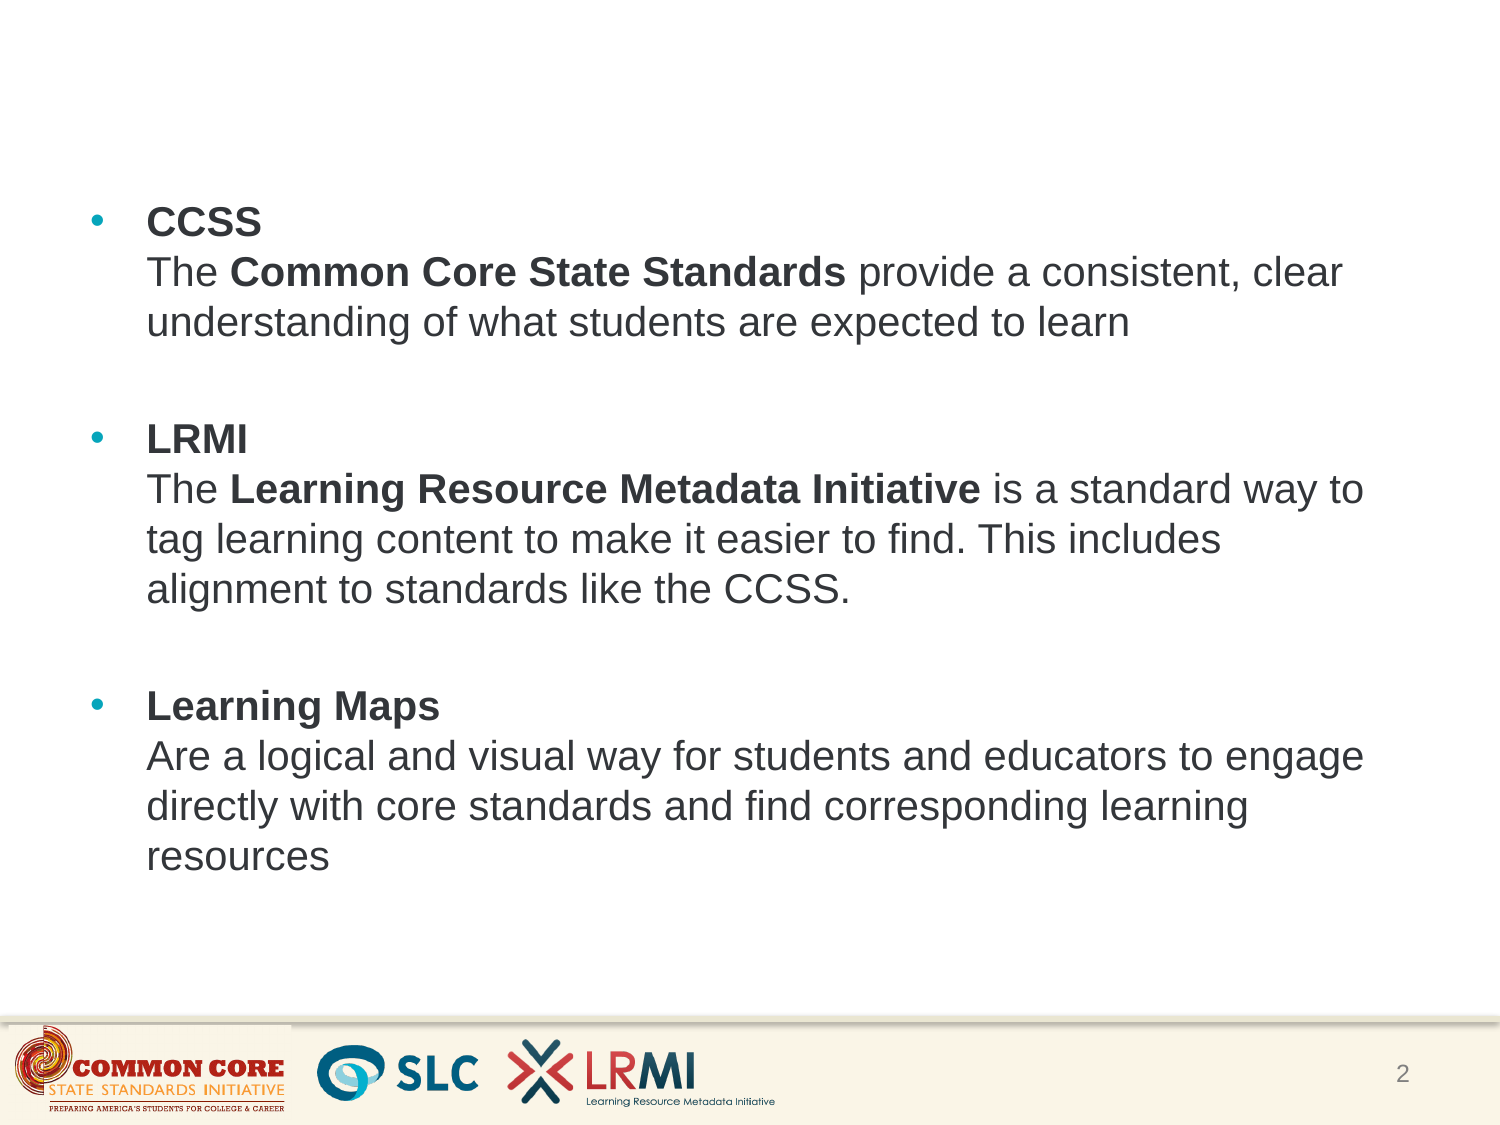

CCSS
The Common Core State Standards provide a consistent, clear understanding of what students are expected to learn

LRMI
The Learning Resource Metadata Initiative is a standard way to tag learning content to make it easier to find. This includes alignment to standards like the CCSS.

Learning Maps
Are a logical and visual way for students and educators to engage directly with core standards and find corresponding learning resources

2